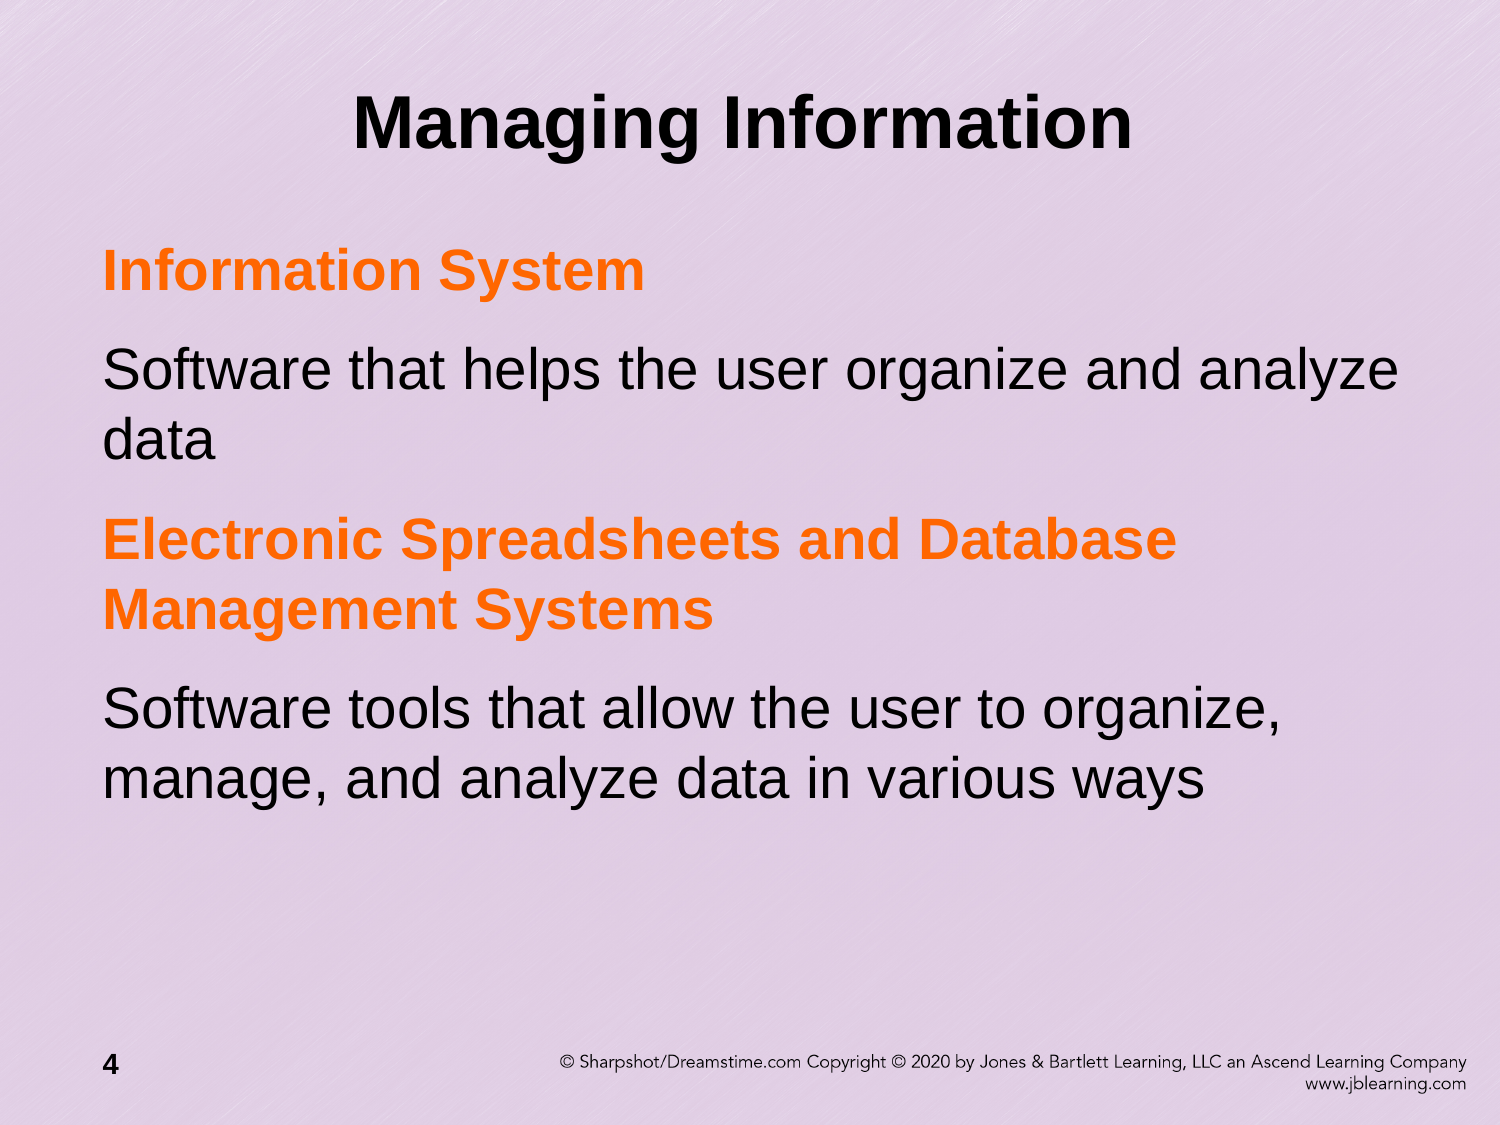

# Managing Information
Information System
Software that helps the user organize and analyze data
Electronic Spreadsheets and Database Management Systems
Software tools that allow the user to organize, manage, and analyze data in various ways
4